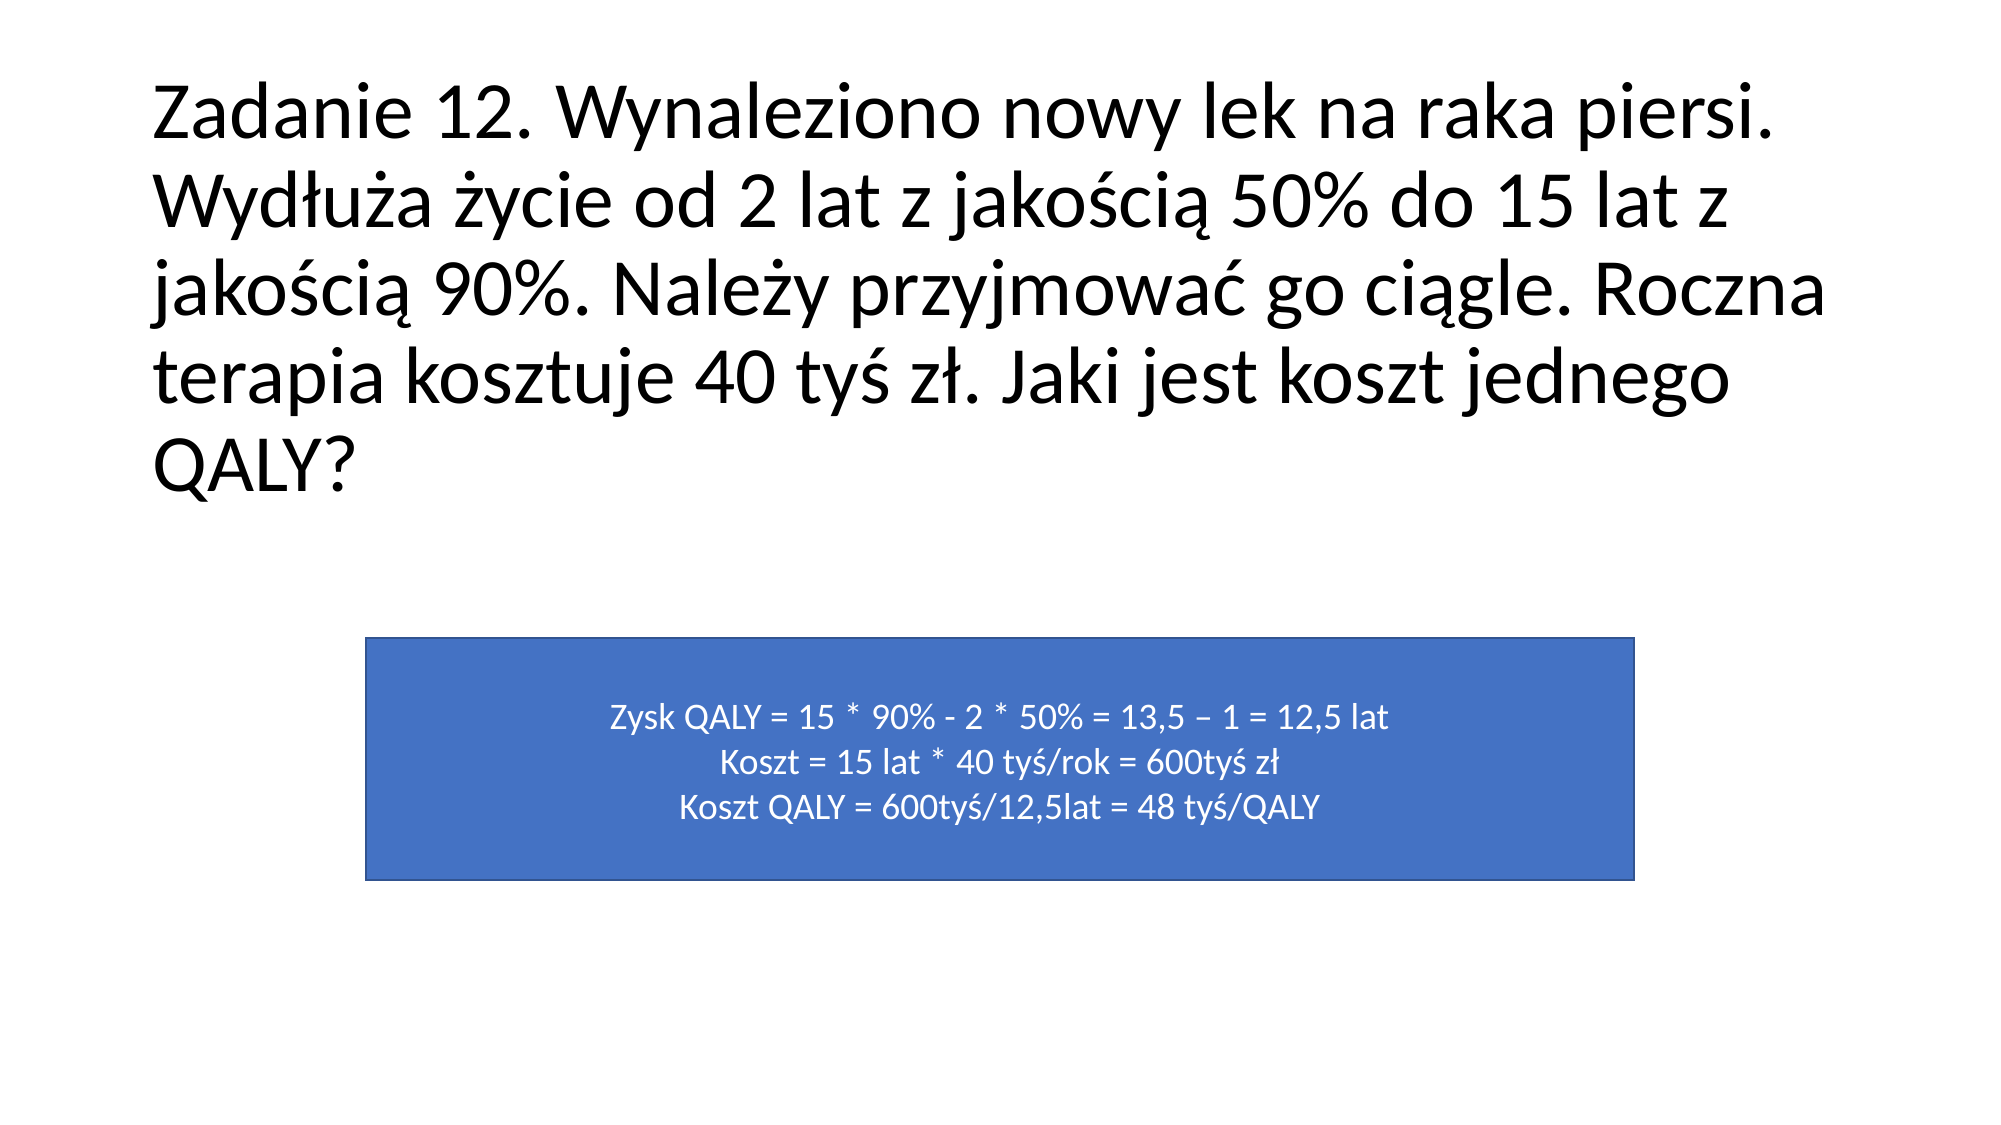

# Zadanie 12. Wynaleziono nowy lek na raka piersi. Wydłuża życie od 2 lat z jakością 50% do 15 lat z jakością 90%. Należy przyjmować go ciągle. Roczna terapia kosztuje 40 tyś zł. Jaki jest koszt jednego QALY?
Zysk QALY = 15 * 90% - 2 * 50% = 13,5 – 1 = 12,5 lat
Koszt = 15 lat * 40 tyś/rok = 600tyś zł
Koszt QALY = 600tyś/12,5lat = 48 tyś/QALY